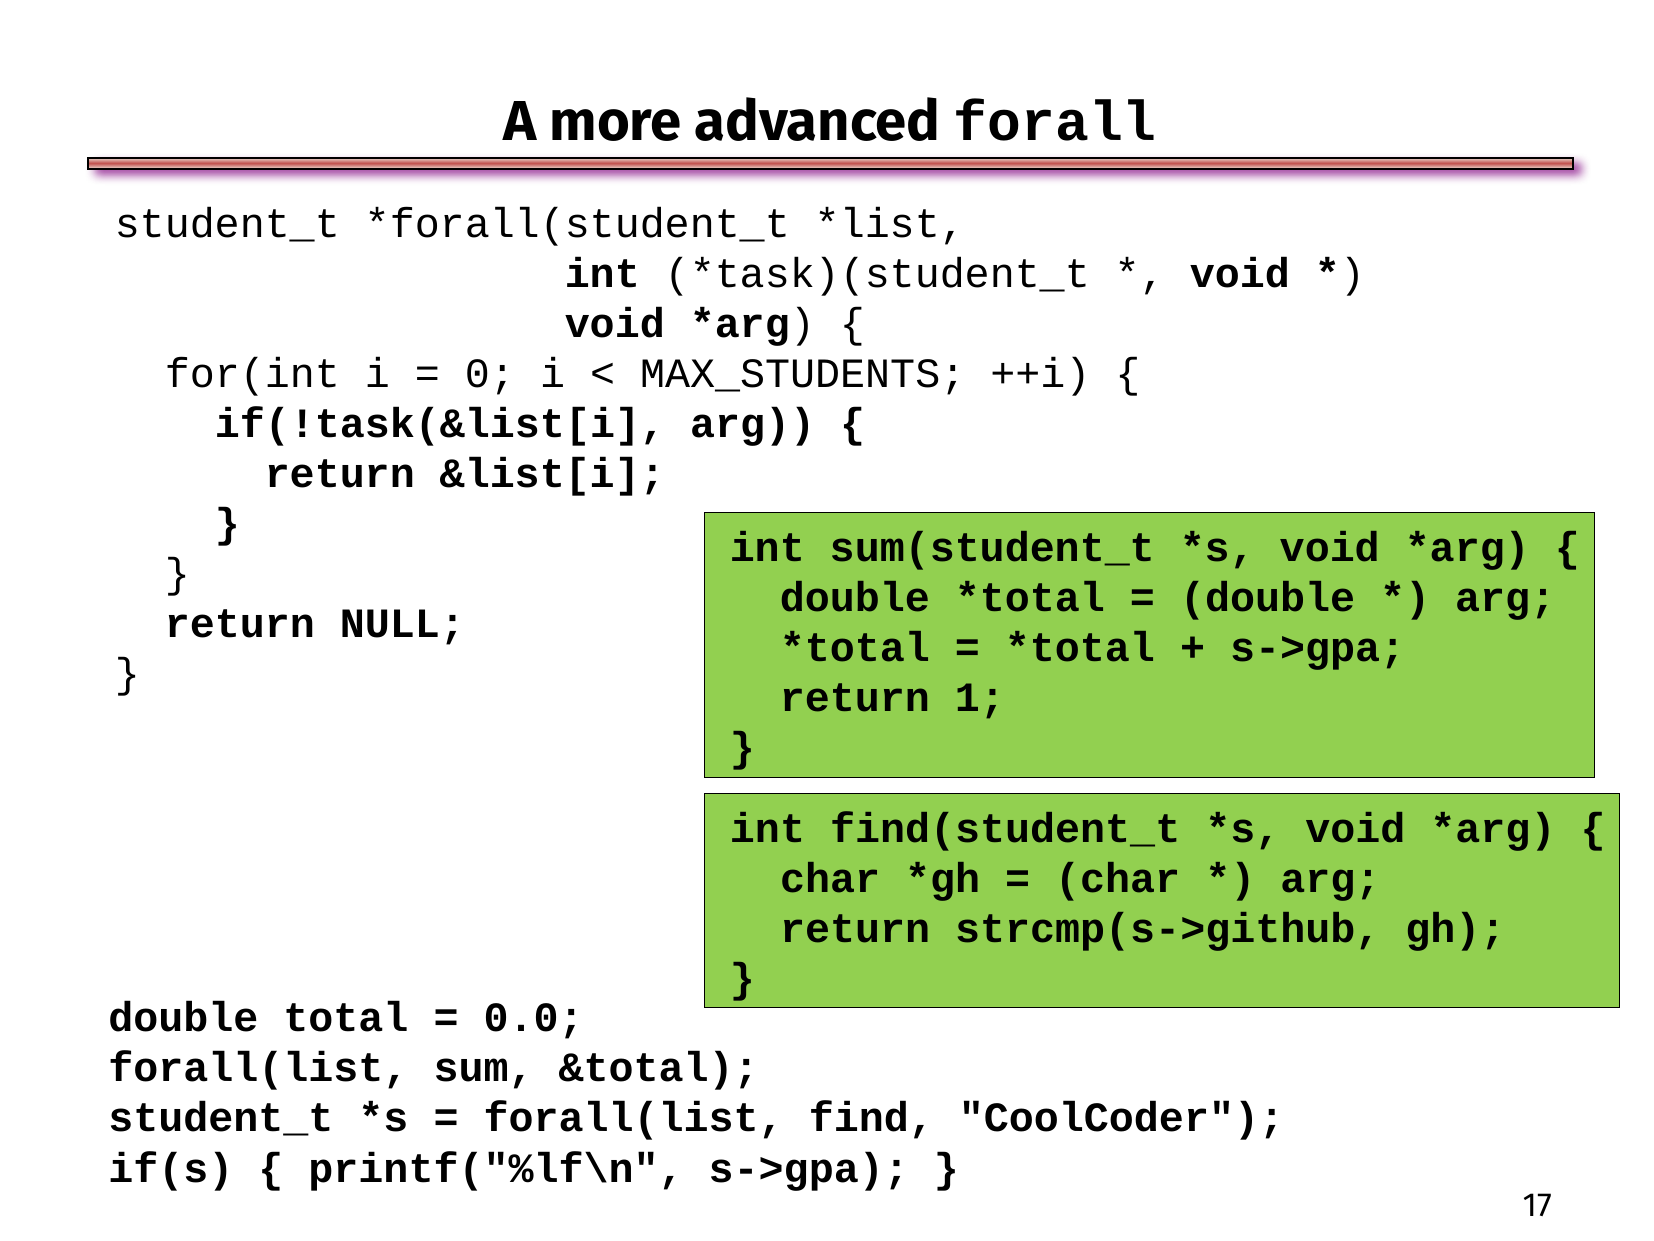

A more advanced forall
student_t *forall(student_t *list,
                  int (*task)(student_t *, void *)
                  void *arg) {
  for(int i = 0; i < MAX_STUDENTS; ++i) {
    if(!task(&list[i], arg)) {
      return &list[i];
    }
  }
  return NULL;
}
int sum(student_t *s, void *arg) {
  double *total = (double *) arg;
  *total = *total + s->gpa;
  return 1;
}
int find(student_t *s, void *arg) {
  char *gh = (char *) arg;
  return strcmp(s->github, gh);
}
double total = 0.0;
forall(list, sum, &total);
student_t *s = forall(list, find, "CoolCoder");
if(s) { printf("%lf\n", s->gpa); }
17